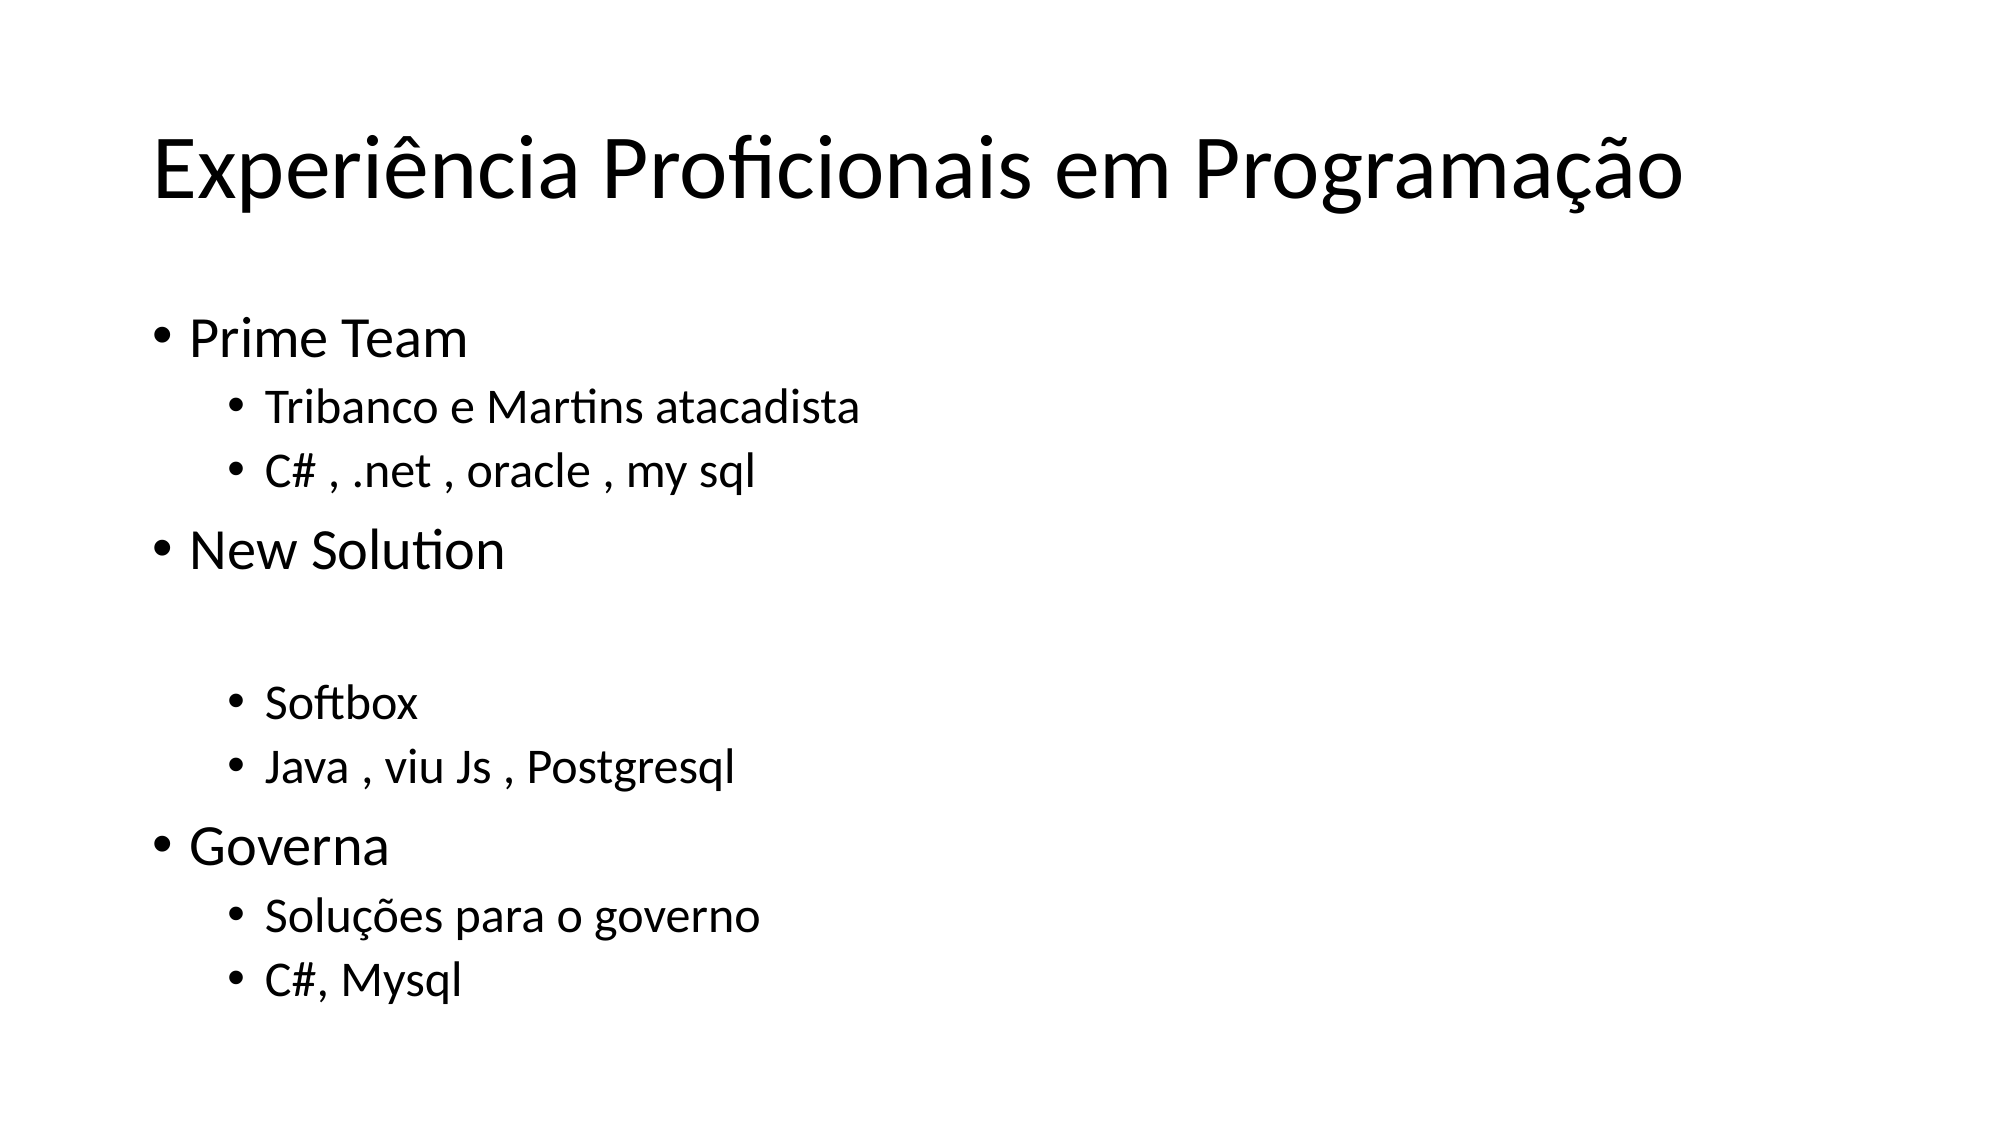

# Experiência Proficionais em Programação
Prime Team
Tribanco e Martins atacadista
C# , .net , oracle , my sql
New Solution

Softbox
Java , viu Js , Postgresql
Governa
Soluções para o governo
C#, Mysql